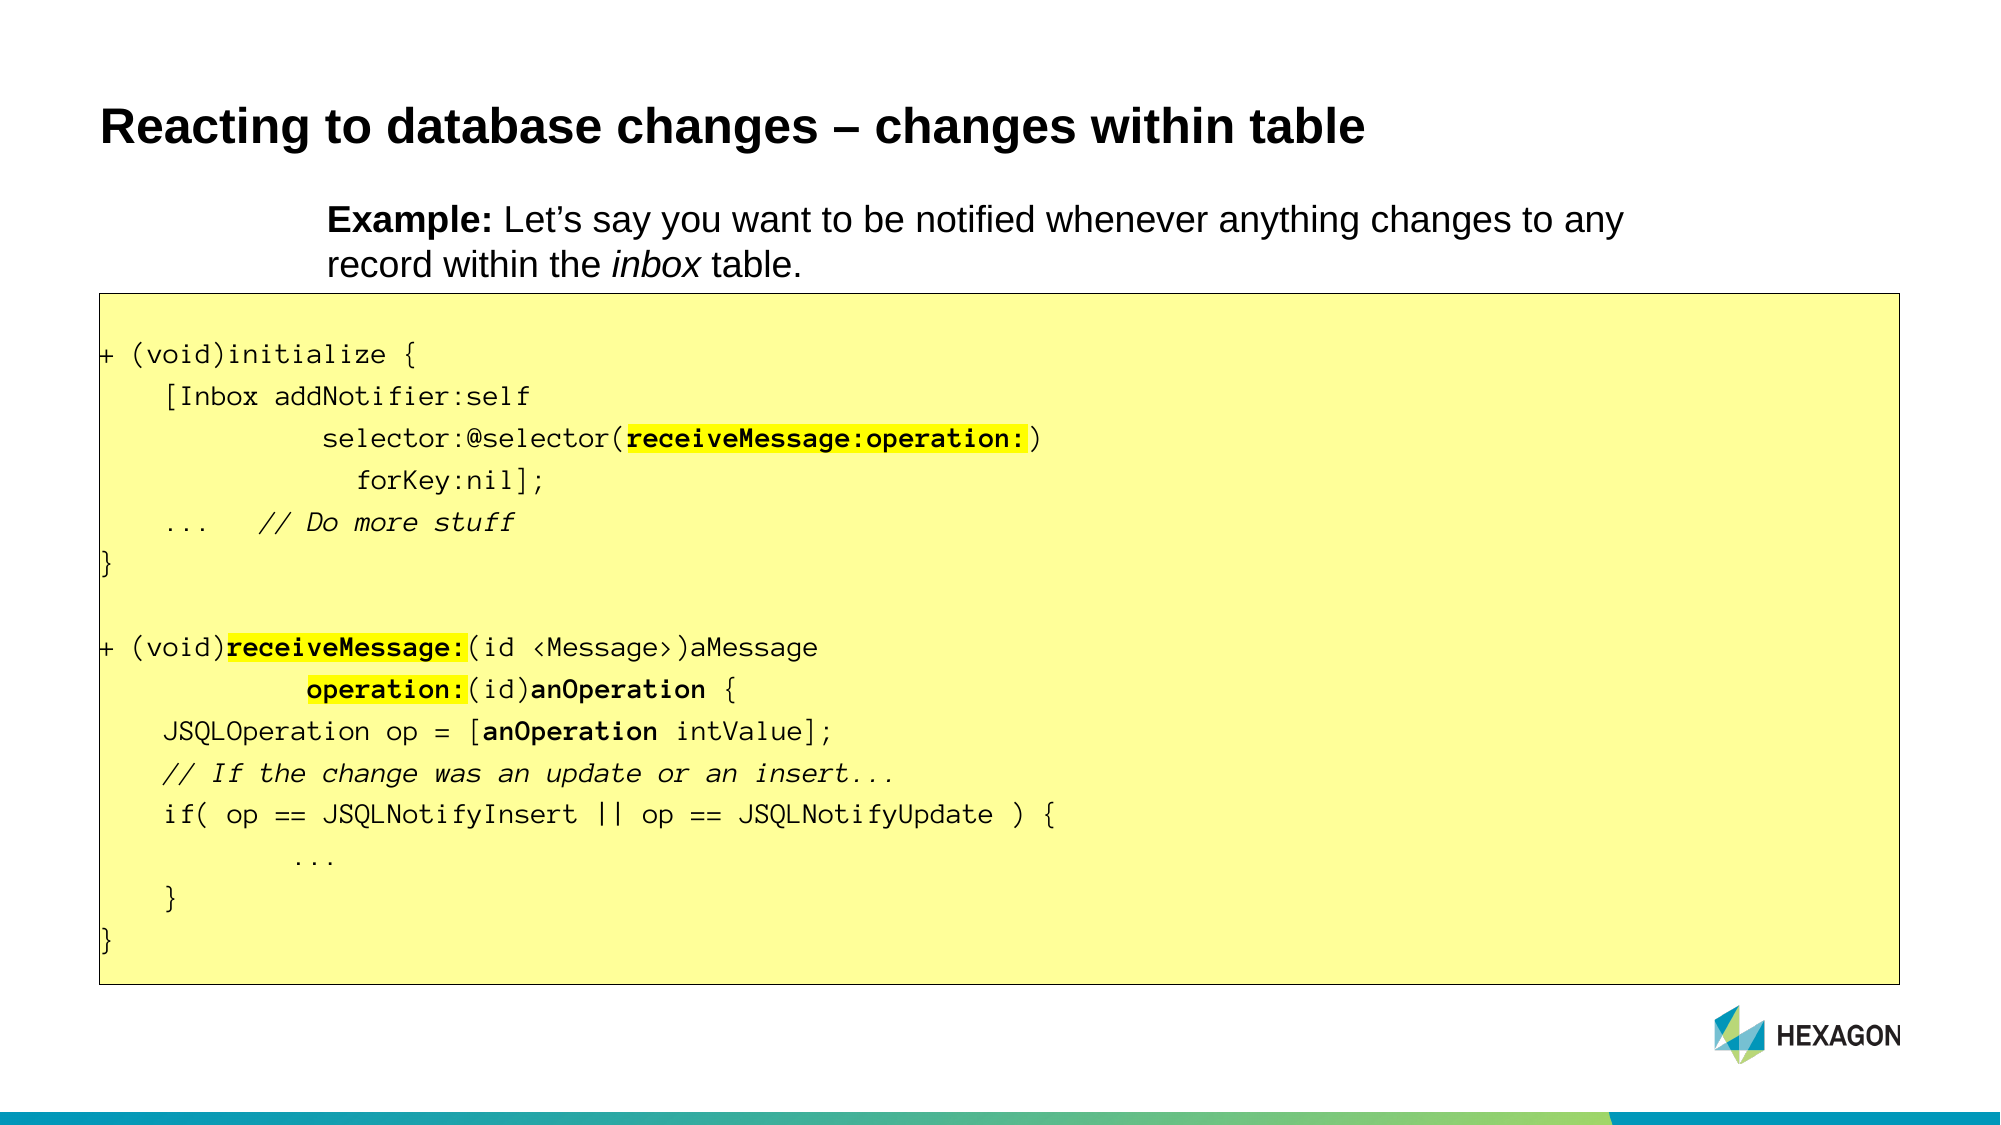

# Reacting to database changes – changes within table
Example: Let’s say you want to be notified whenever anything changes to any record within the inbox table.

+ (void)initialize {
    [Inbox addNotifier:self
              selector:@selector(receiveMessage:operation:)
                forKey:nil];
    ...   // Do more stuff
}

+ (void)receiveMessage:(id <Message>)aMessage
             operation:(id)anOperation {
    JSQLOperation op = [anOperation intValue];
    // If the change was an update or an insert...
    if( op == JSQLNotifyInsert || op == JSQLNotifyUpdate ) {
            ...
    }
}